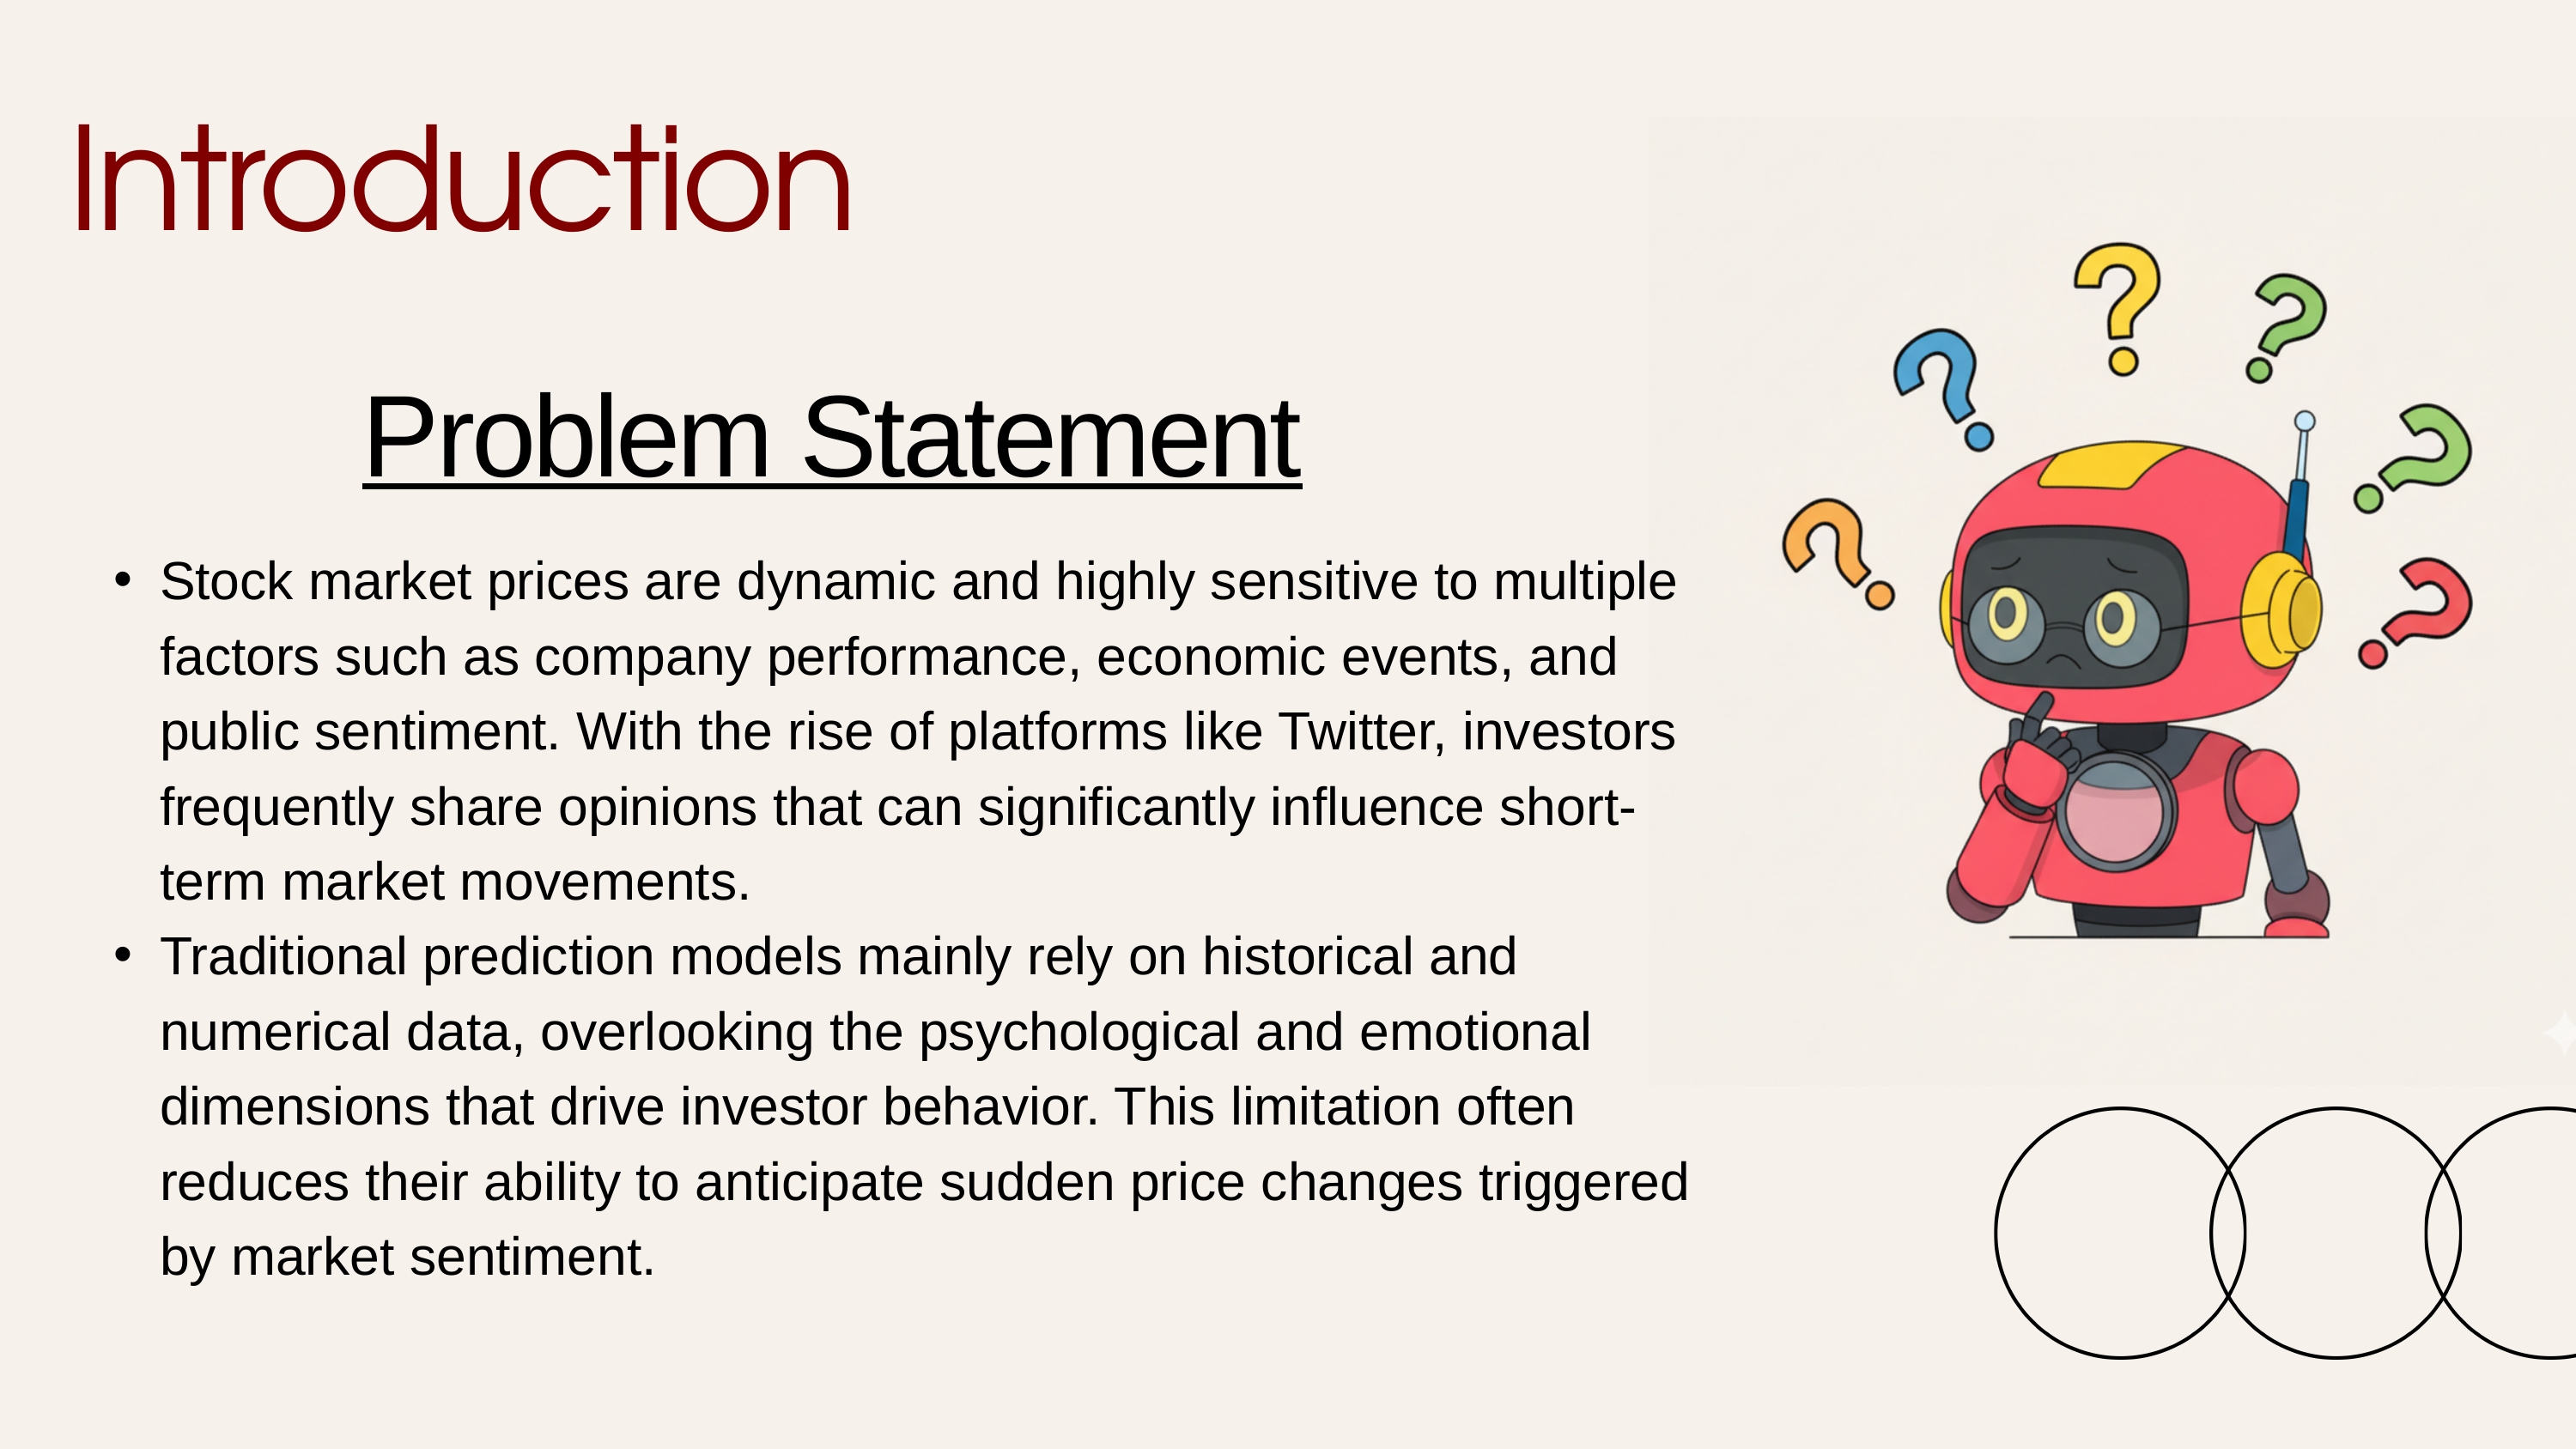

Introduction

Problem Statement
Stock market prices are dynamic and highly sensitive to multiple factors such as company performance, economic events, and public sentiment. With the rise of platforms like Twitter, investors frequently share opinions that can significantly influence short-term market movements.
Traditional prediction models mainly rely on historical and numerical data, overlooking the psychological and emotional dimensions that drive investor behavior. This limitation often reduces their ability to anticipate sudden price changes triggered by market sentiment.